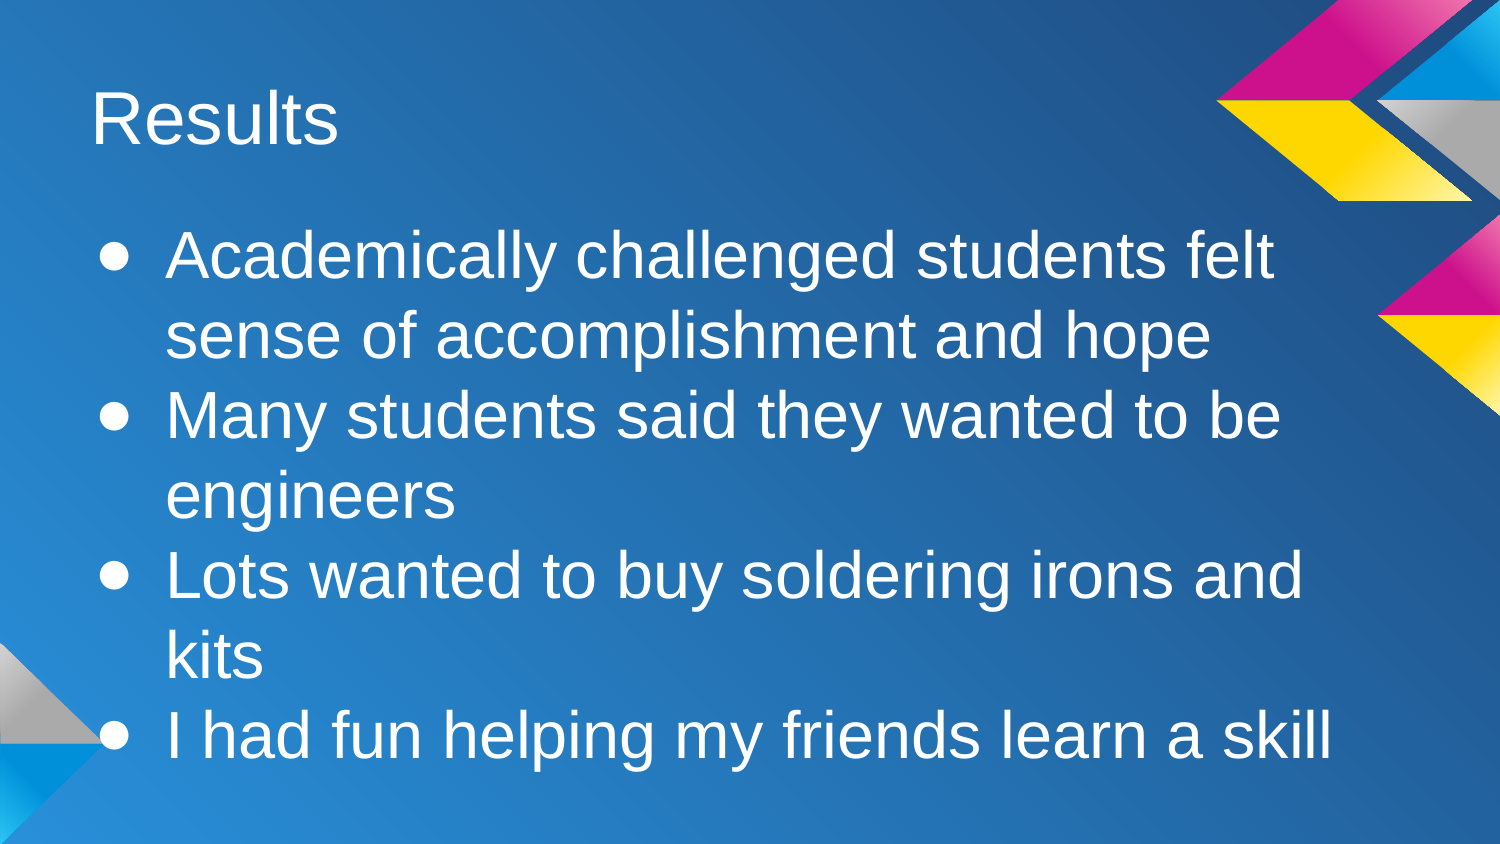

# Results
Academically challenged students felt sense of accomplishment and hope
Many students said they wanted to be engineers
Lots wanted to buy soldering irons and kits
I had fun helping my friends learn a skill